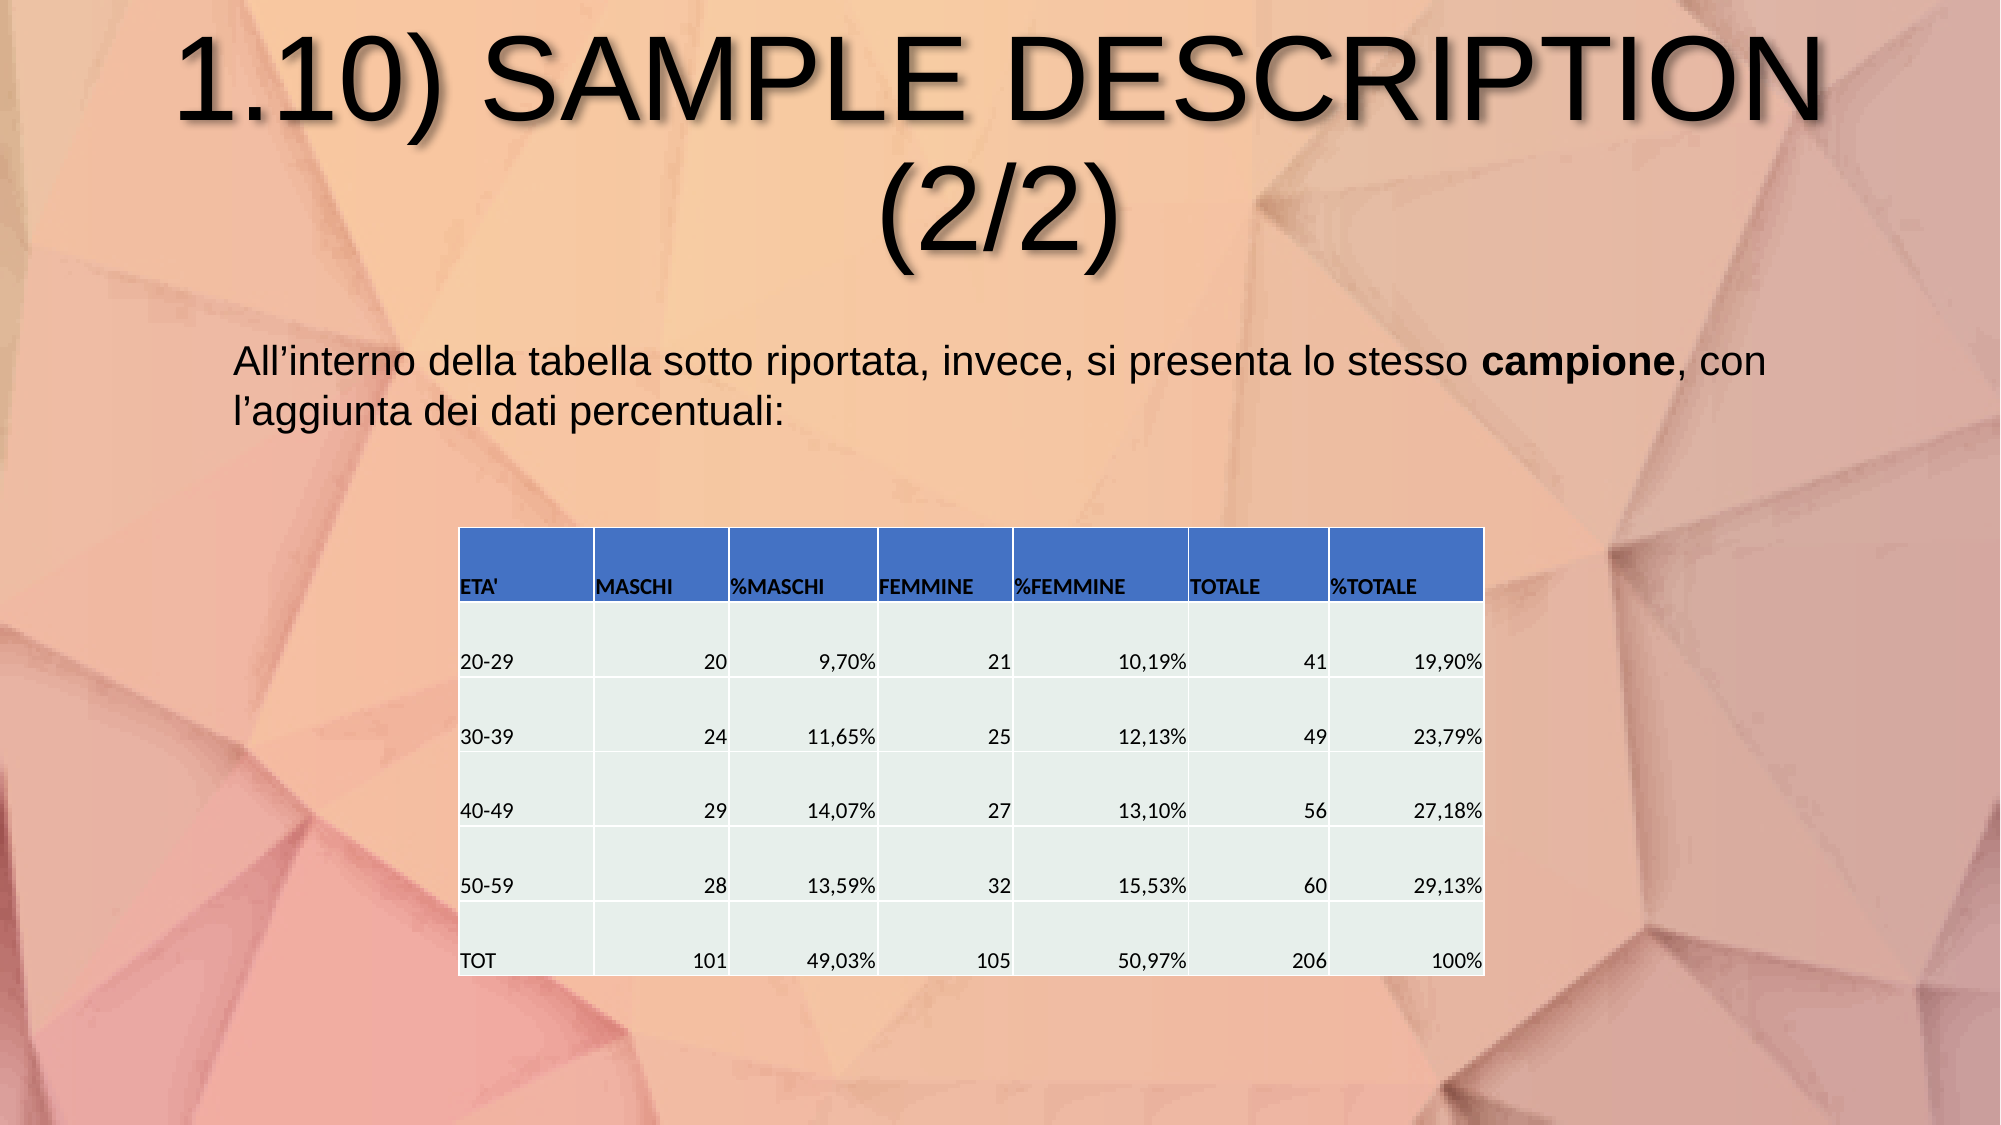

# 1.10) SAMPLE DESCRIPTION (2/2)
All’interno della tabella sotto riportata, invece, si presenta lo stesso campione, con l’aggiunta dei dati percentuali:
| ETA' | MASCHI | %MASCHI | FEMMINE | %FEMMINE | TOTALE | %TOTALE |
| --- | --- | --- | --- | --- | --- | --- |
| 20-29 | 20 | 9,70% | 21 | 10,19% | 41 | 19,90% |
| 30-39 | 24 | 11,65% | 25 | 12,13% | 49 | 23,79% |
| 40-49 | 29 | 14,07% | 27 | 13,10% | 56 | 27,18% |
| 50-59 | 28 | 13,59% | 32 | 15,53% | 60 | 29,13% |
| TOT | 101 | 49,03% | 105 | 50,97% | 206 | 100% |